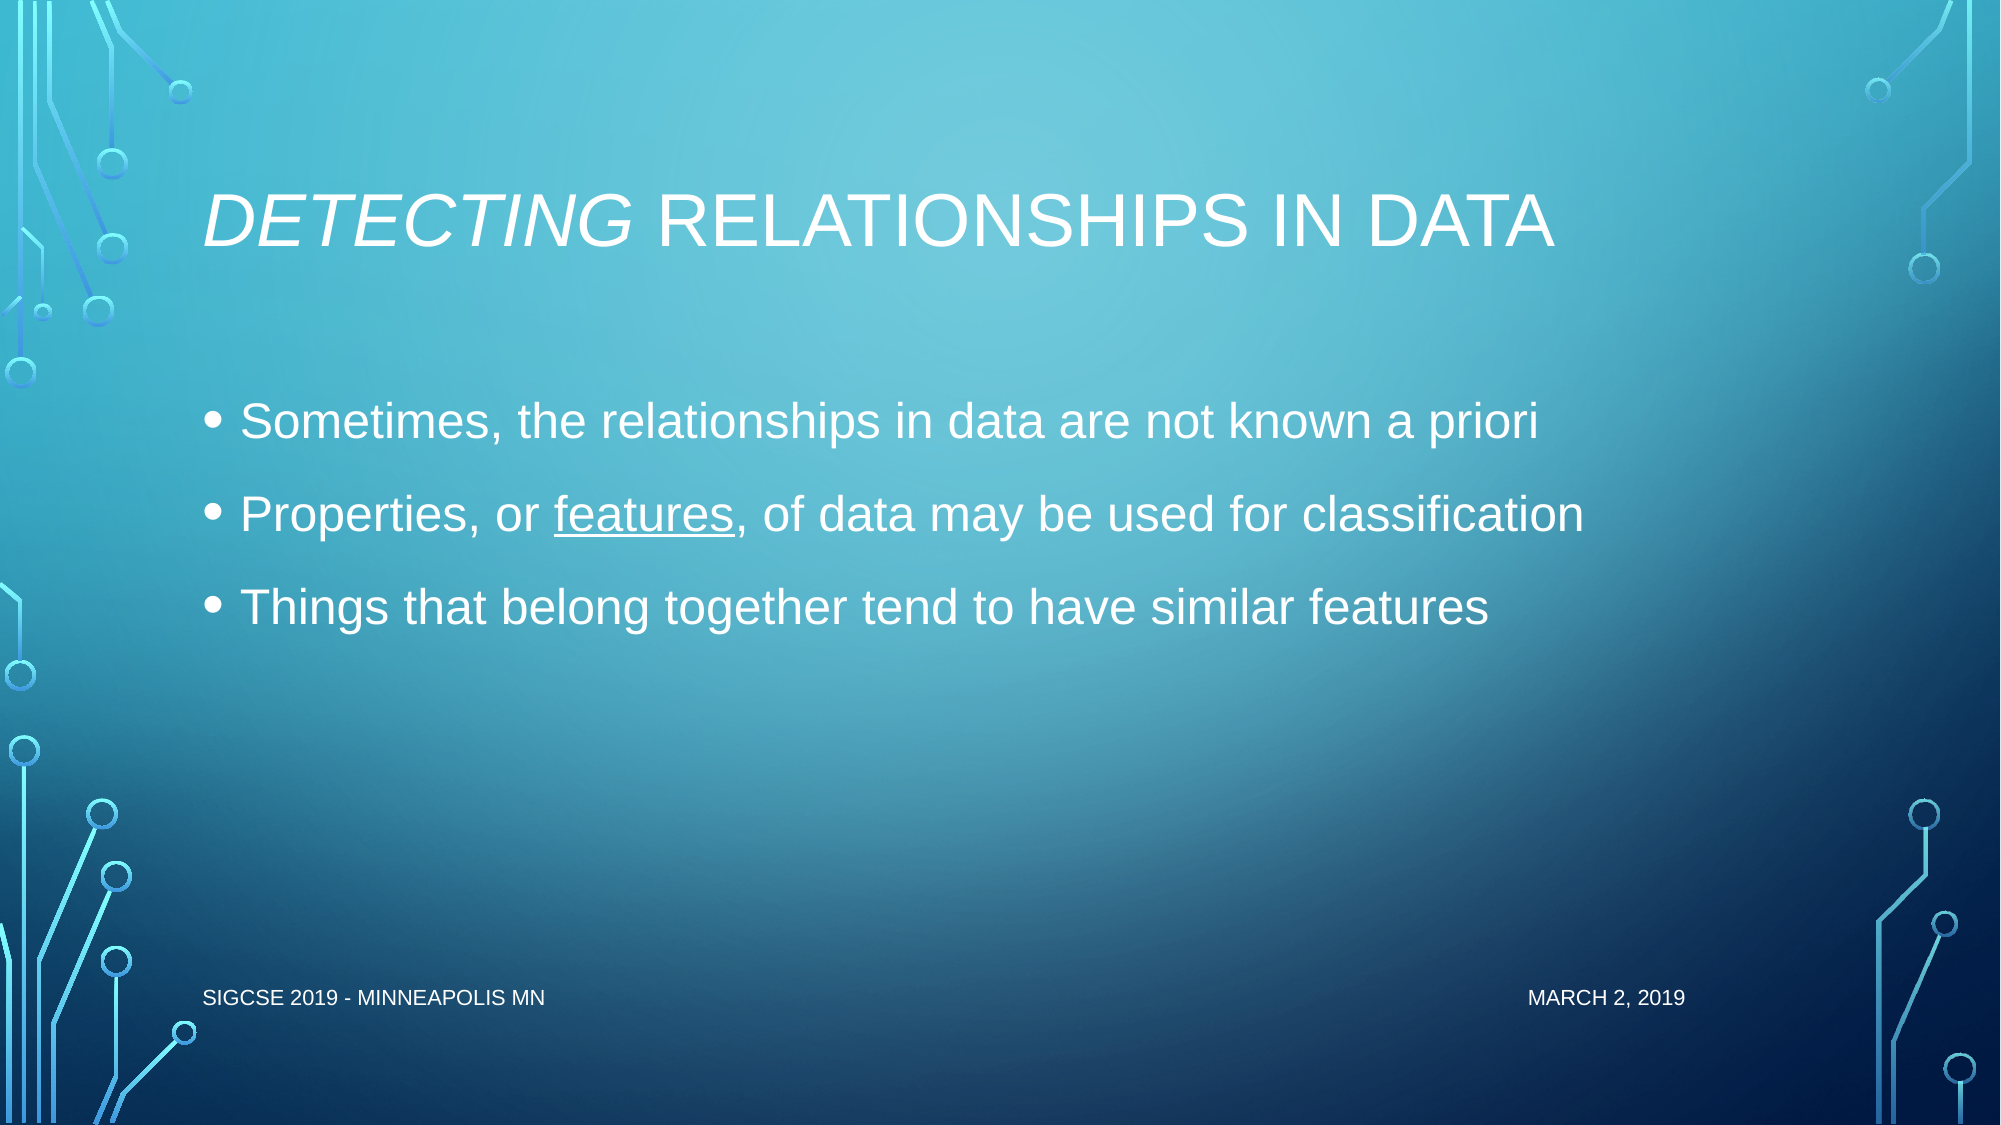

# DETECTING relationships in data
Sometimes, the relationships in data are not known a priori
Properties, or features, of data may be used for classification
Things that belong together tend to have similar features
SIGCSE 2019 - Minneapolis MN                                                                                                                                                                    March 2, 2019